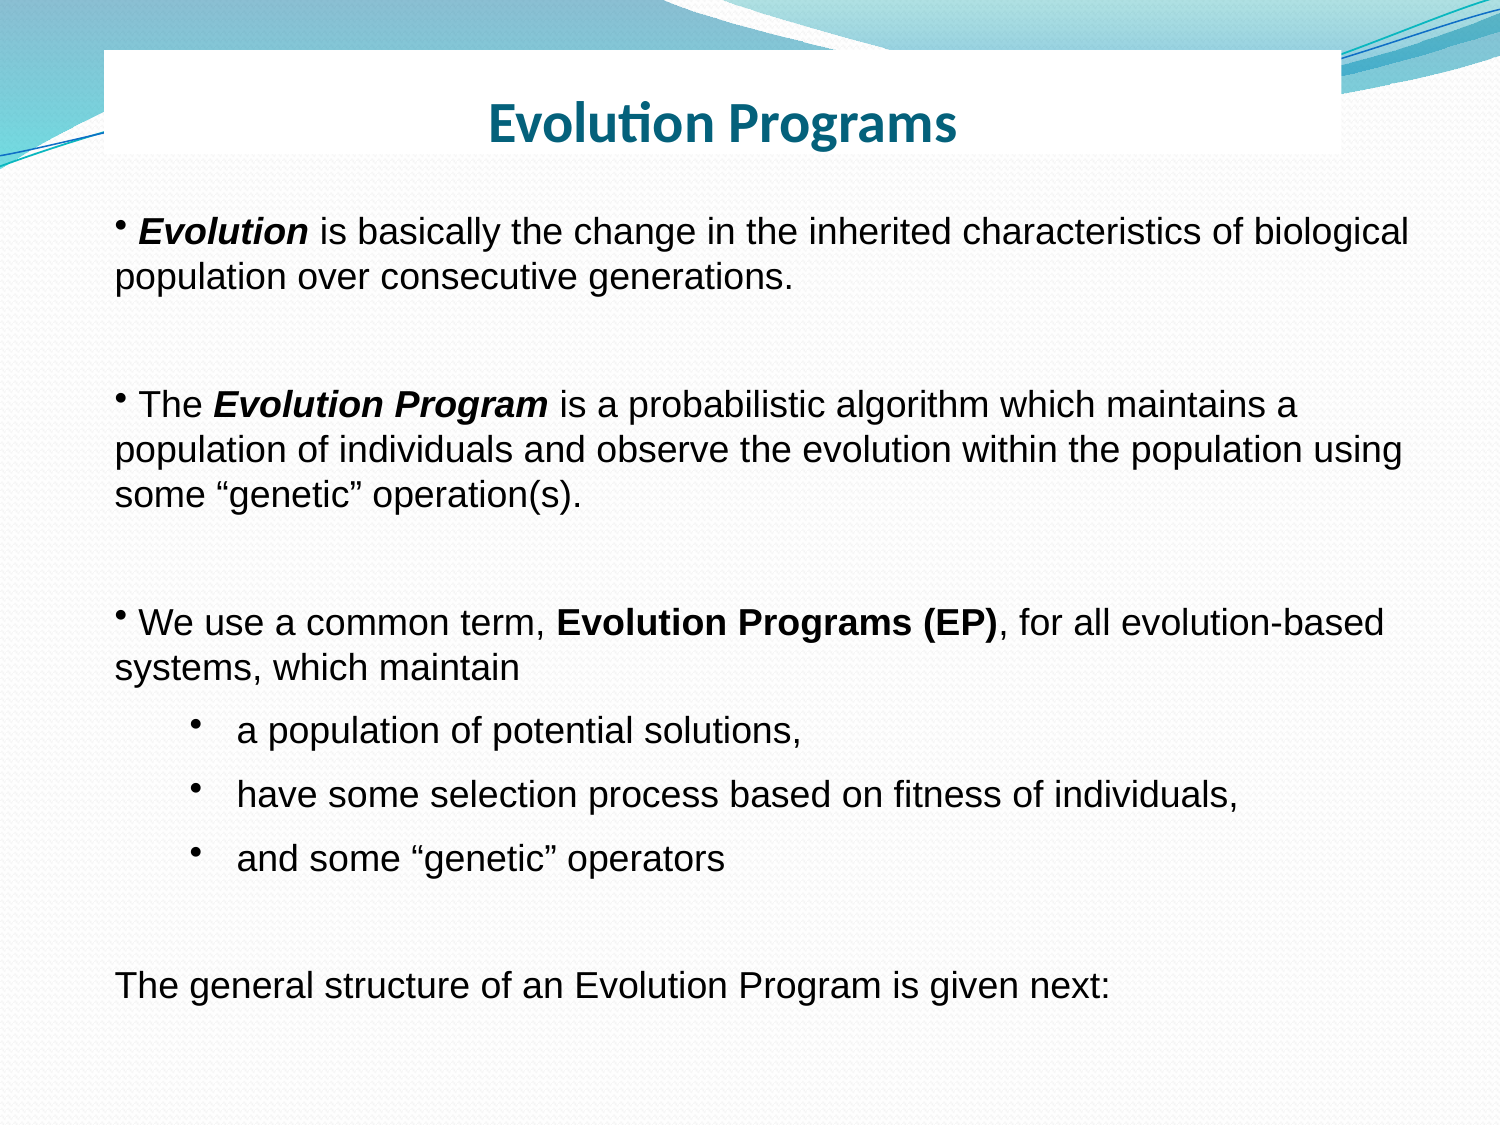

# Evolution Programs
 Evolution is basically the change in the inherited characteristics of biological population over consecutive generations.

 The Evolution Program is a probabilistic algorithm which maintains a population of individuals and observe the evolution within the population using some “genetic” operation(s).

 We use a common term, Evolution Programs (EP), for all evolution-based systems, which maintain
a population of potential solutions,
have some selection process based on fitness of individuals,
and some “genetic” operators

The general structure of an Evolution Program is given next: